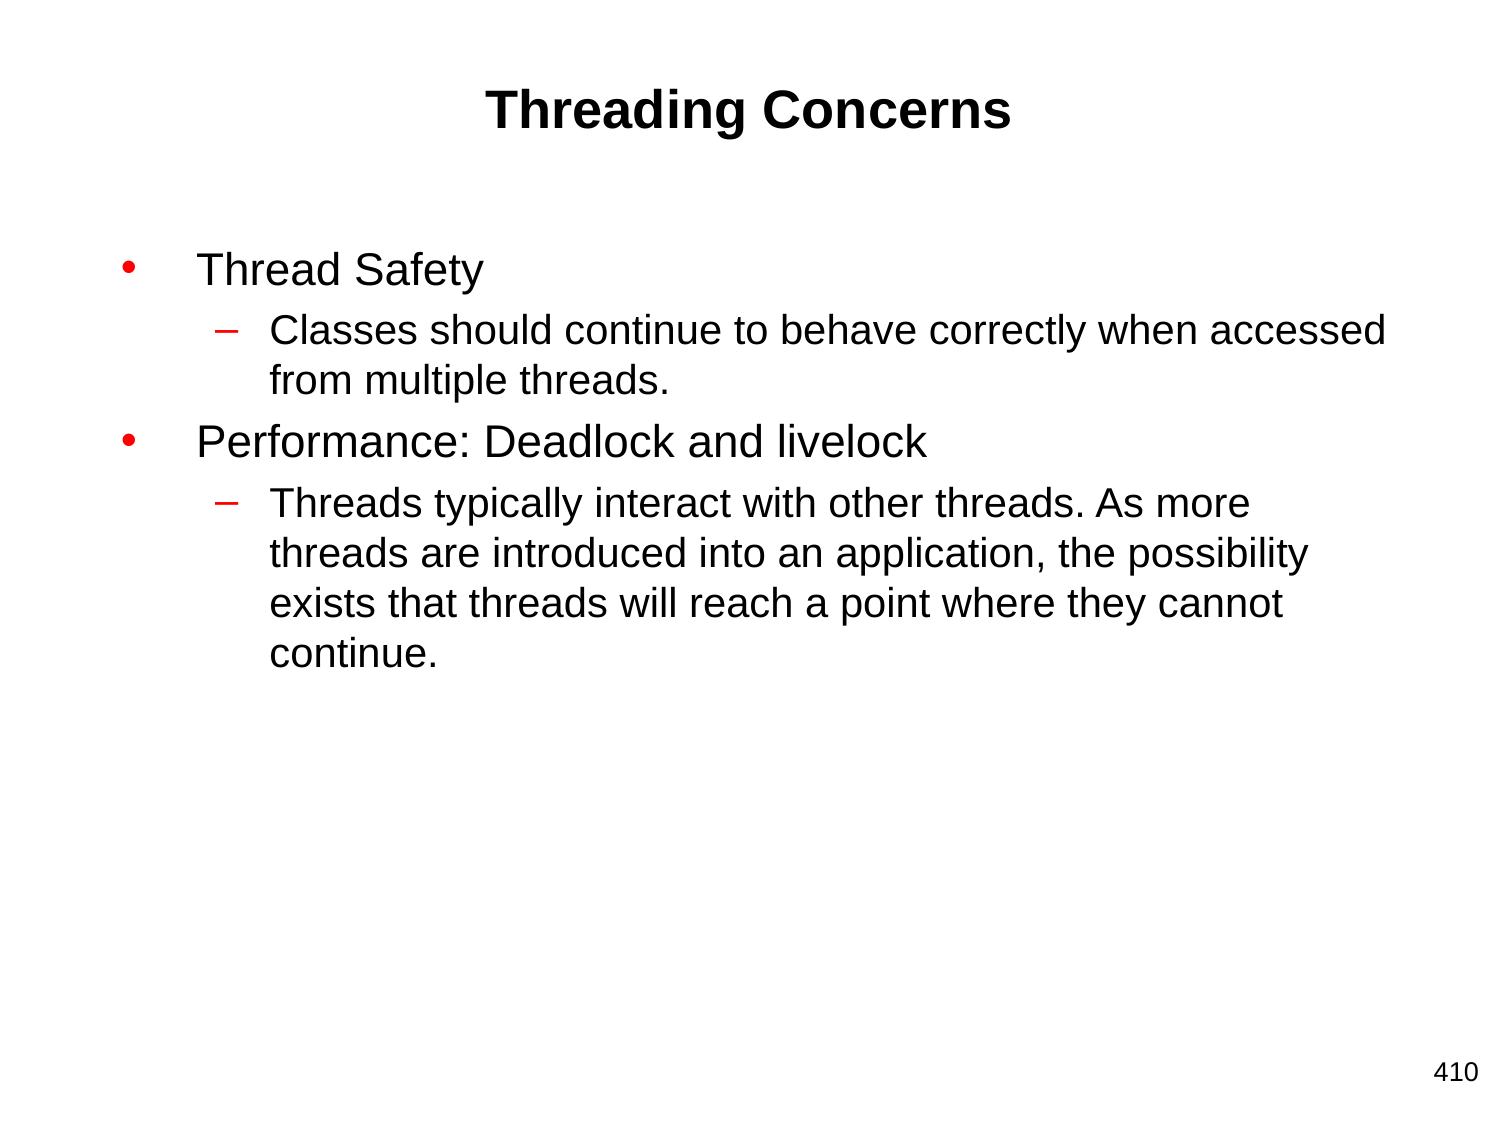

# Threading Concerns
Thread Safety
Classes should continue to behave correctly when accessed from multiple threads.
Performance: Deadlock and livelock
Threads typically interact with other threads. As more threads are introduced into an application, the possibility exists that threads will reach a point where they cannot continue.
410